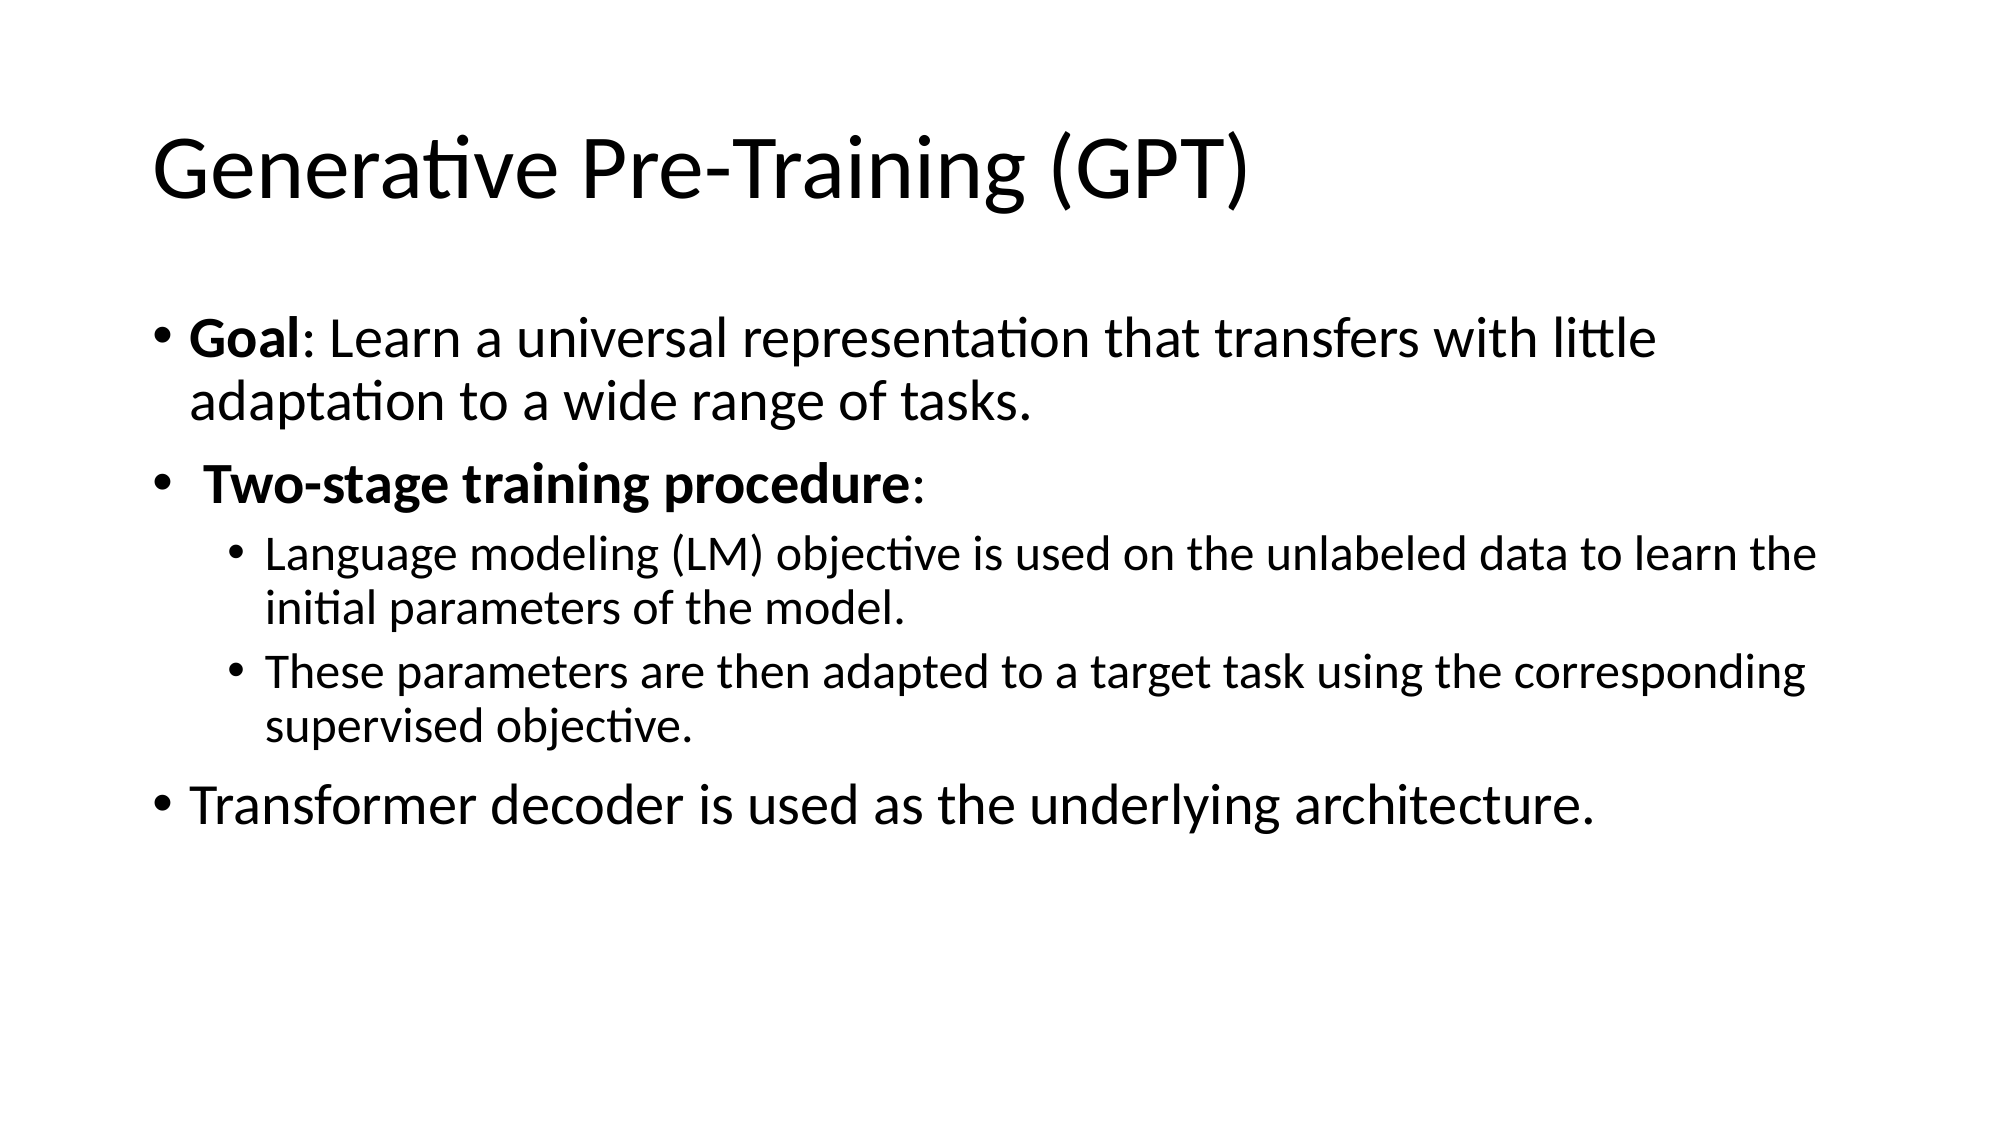

# Generative Pre-Training (GPT)
Goal: Learn a universal representation that transfers with little adaptation to a wide range of tasks.
 Two-stage training procedure:
Language modeling (LM) objective is used on the unlabeled data to learn the initial parameters of the model.
These parameters are then adapted to a target task using the corresponding supervised objective.
Transformer decoder is used as the underlying architecture.